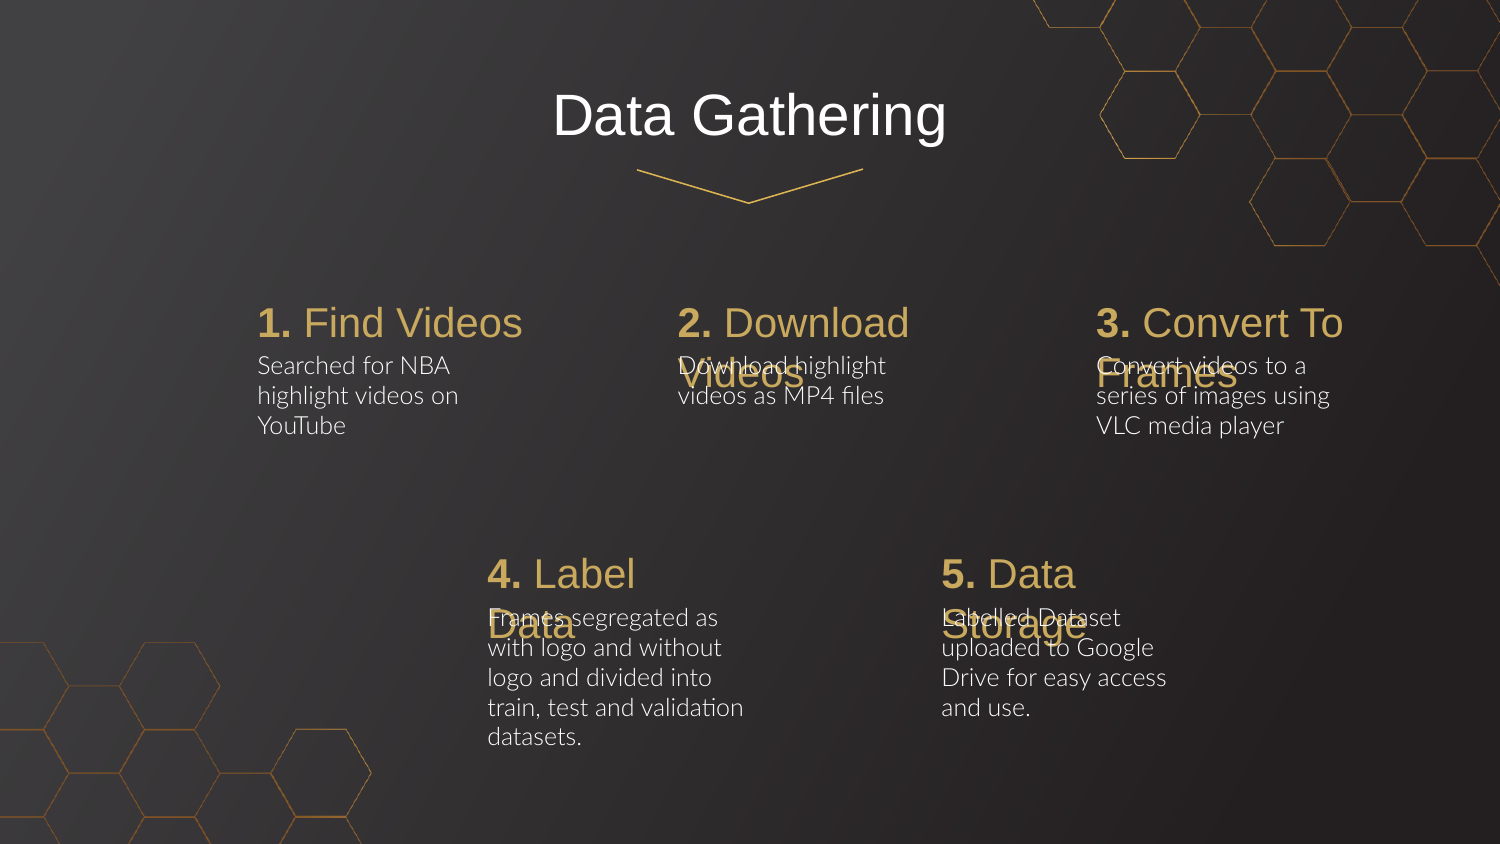

# Data Gathering

1. Find Videos
2. Download Videos
3. Convert To Frames
Searched for NBA highlight videos on YouTube
Download highlight videos as MP4 files
Convert videos to a series of images using VLC media player
5. Data Storage
4. Label Data
Frames segregated as with logo and without logo and divided into train, test and validation datasets.
Labelled Dataset uploaded to Google Drive for easy access and use.